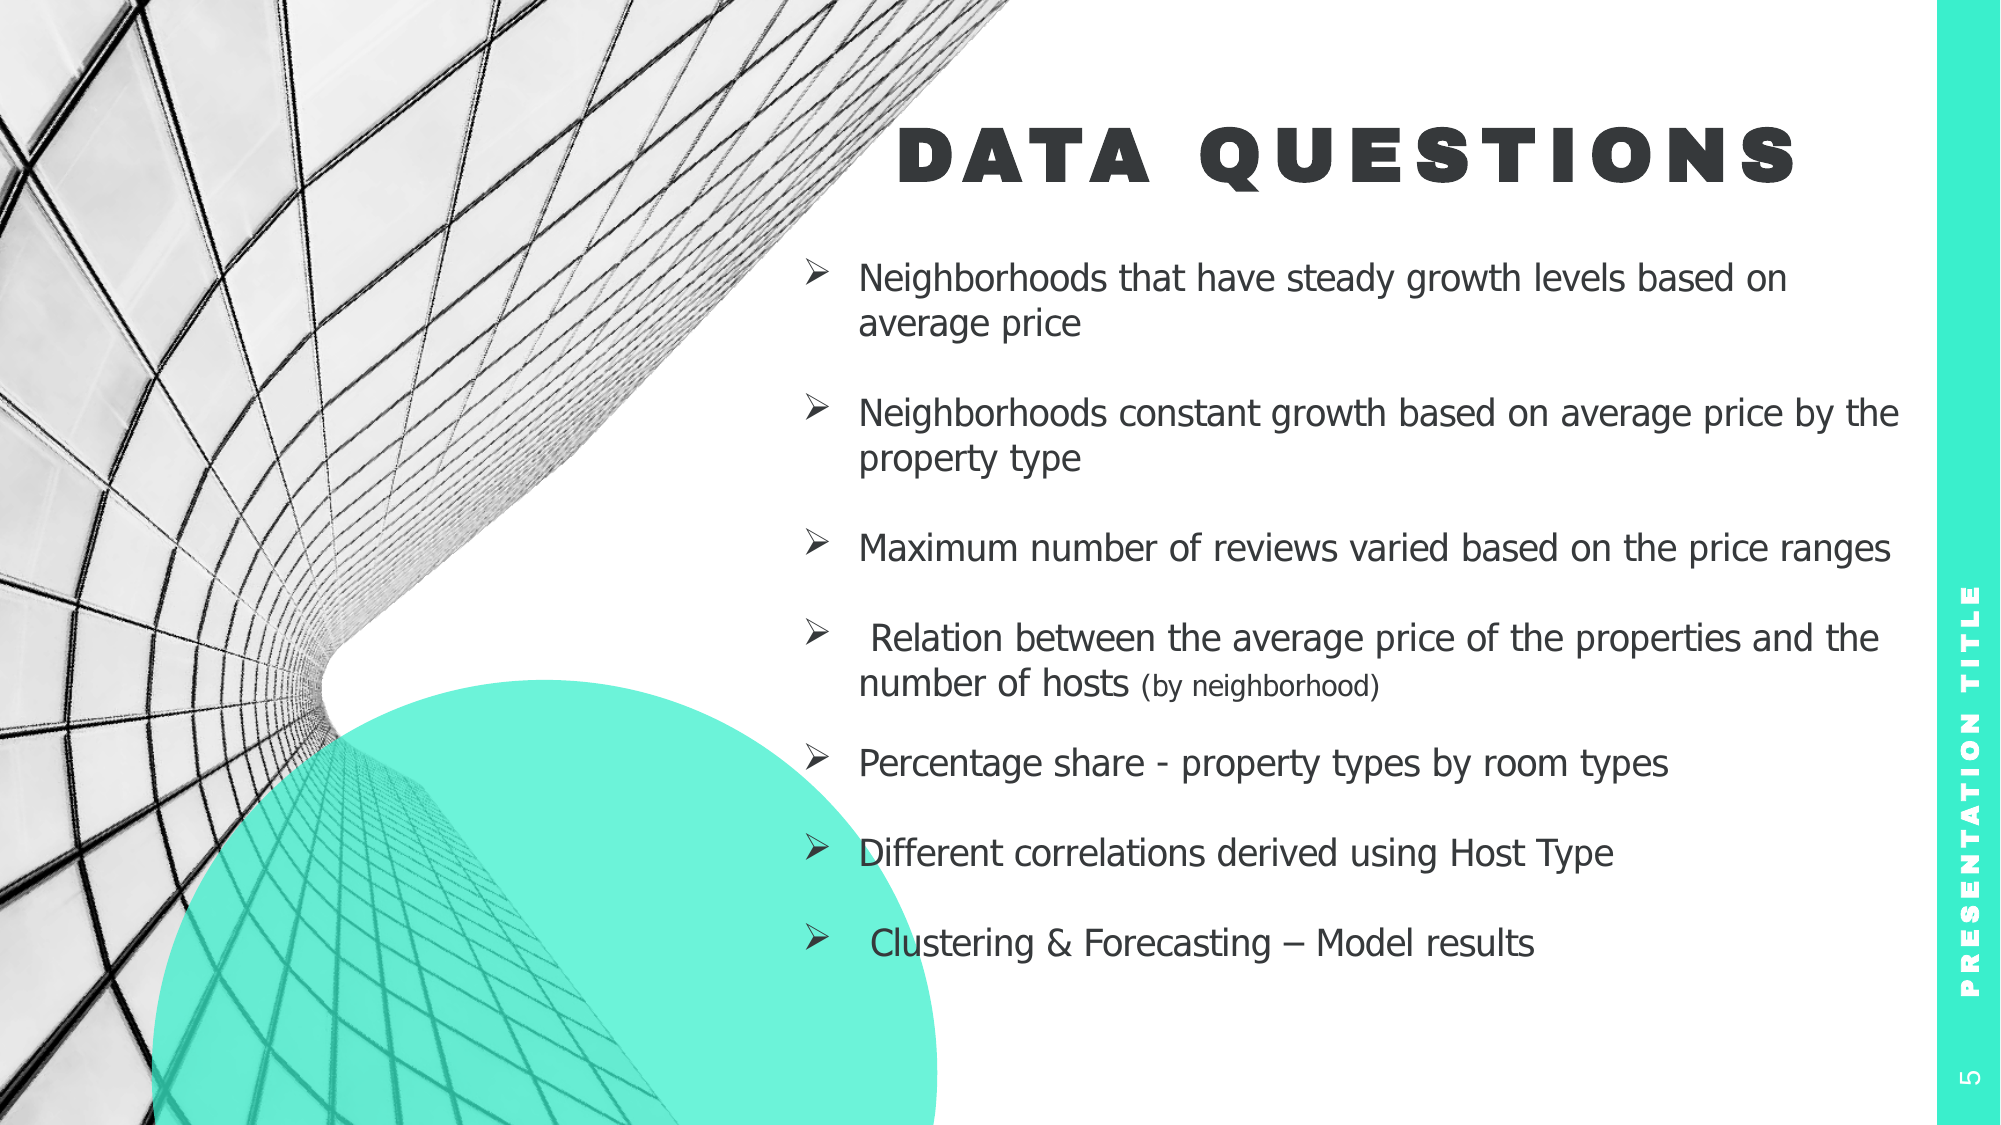

# Data Questions

Neighborhoods that have steady growth levels based on average price

Neighborhoods constant growth based on average price by the property type

Maximum number of reviews varied based on the price ranges

 Relation between the average price of the properties and the number of hosts (by neighborhood)

Percentage share - property types by room types

Different correlations derived using Host Type

 Clustering & Forecasting – Model results
Presentation Title
5